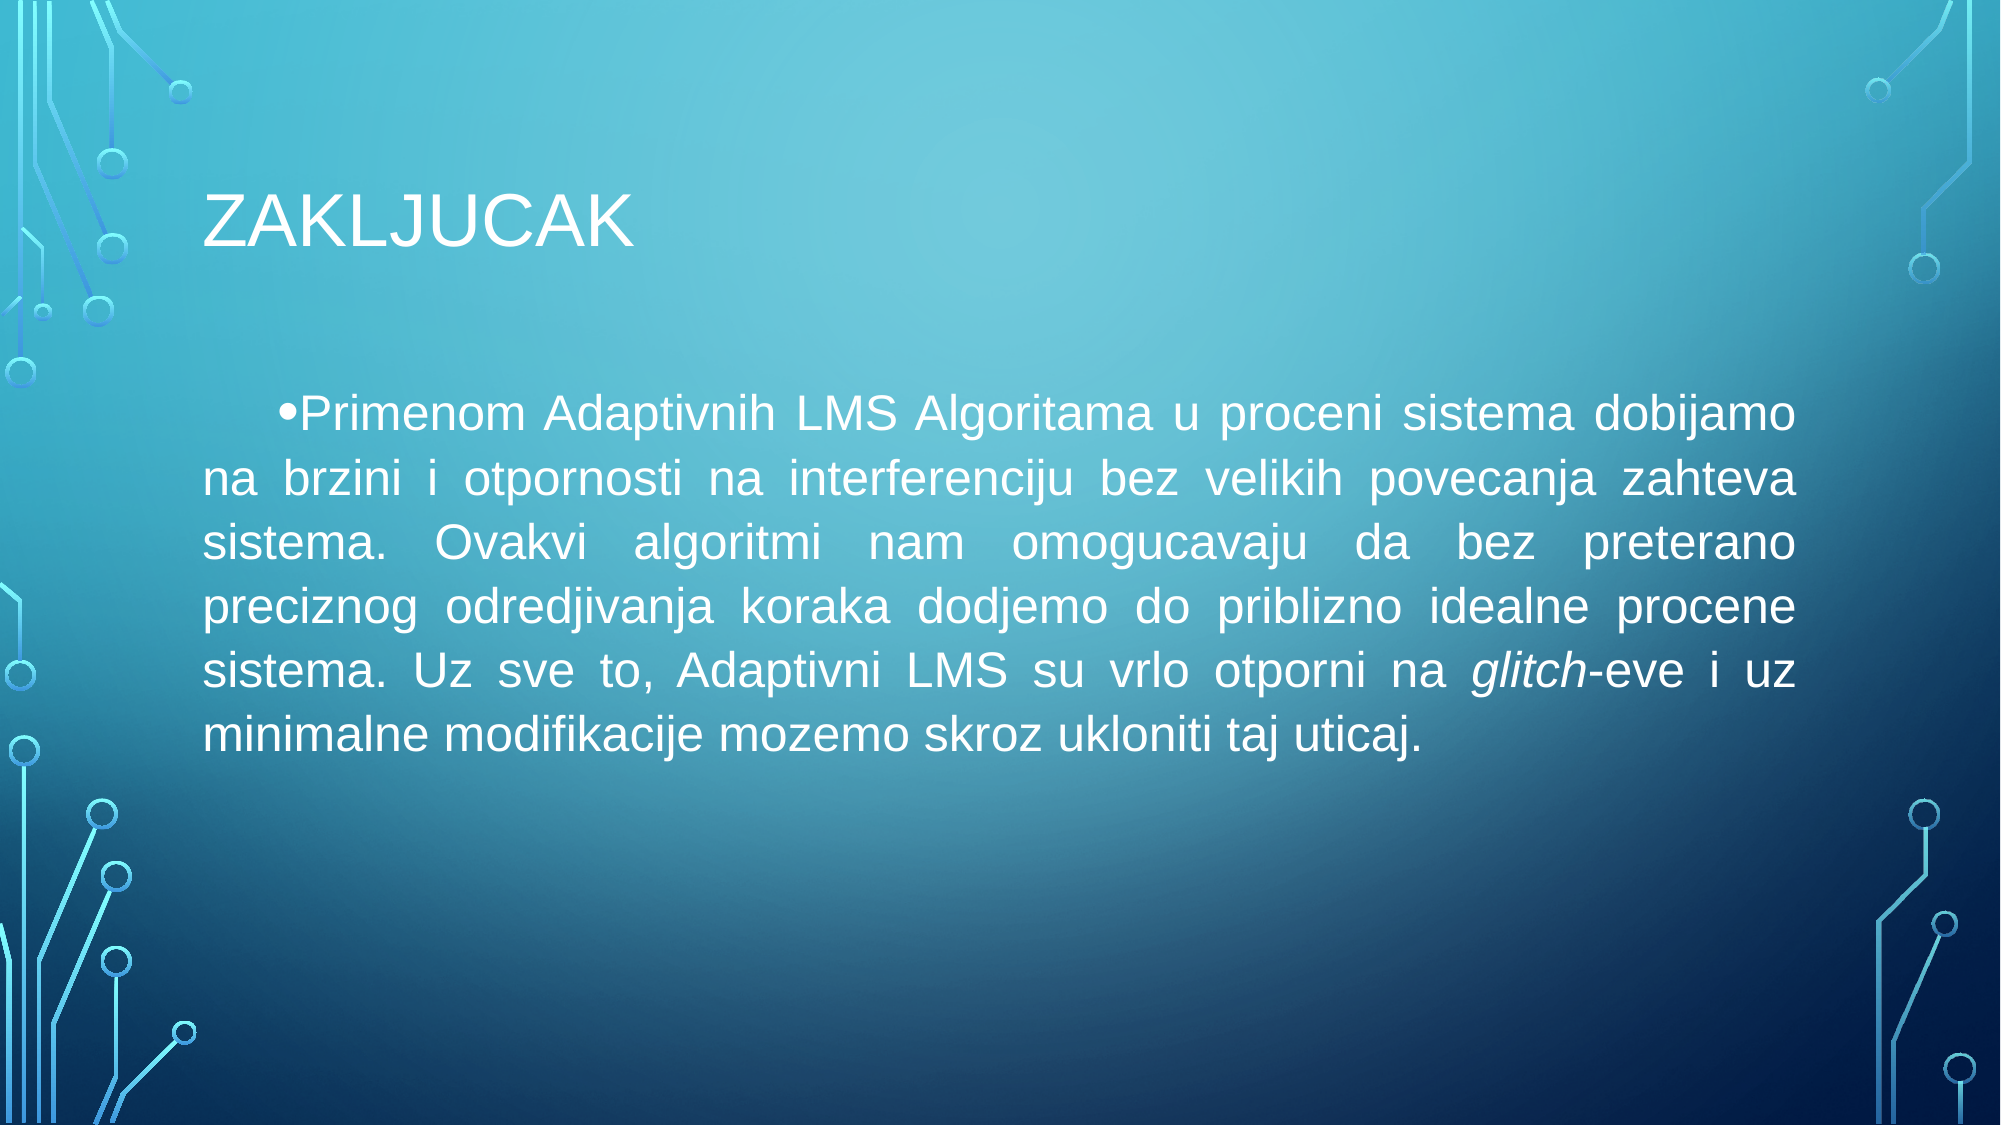

# Zakljucak
Primenom Adaptivnih LMS Algoritama u proceni sistema dobijamo na brzini i otpornosti na interferenciju bez velikih povecanja zahteva sistema. Ovakvi algoritmi nam omogucavaju da bez preterano preciznog odredjivanja koraka dodjemo do priblizno idealne procene sistema. Uz sve to, Adaptivni LMS su vrlo otporni na glitch-eve i uz minimalne modifikacije mozemo skroz ukloniti taj uticaj.